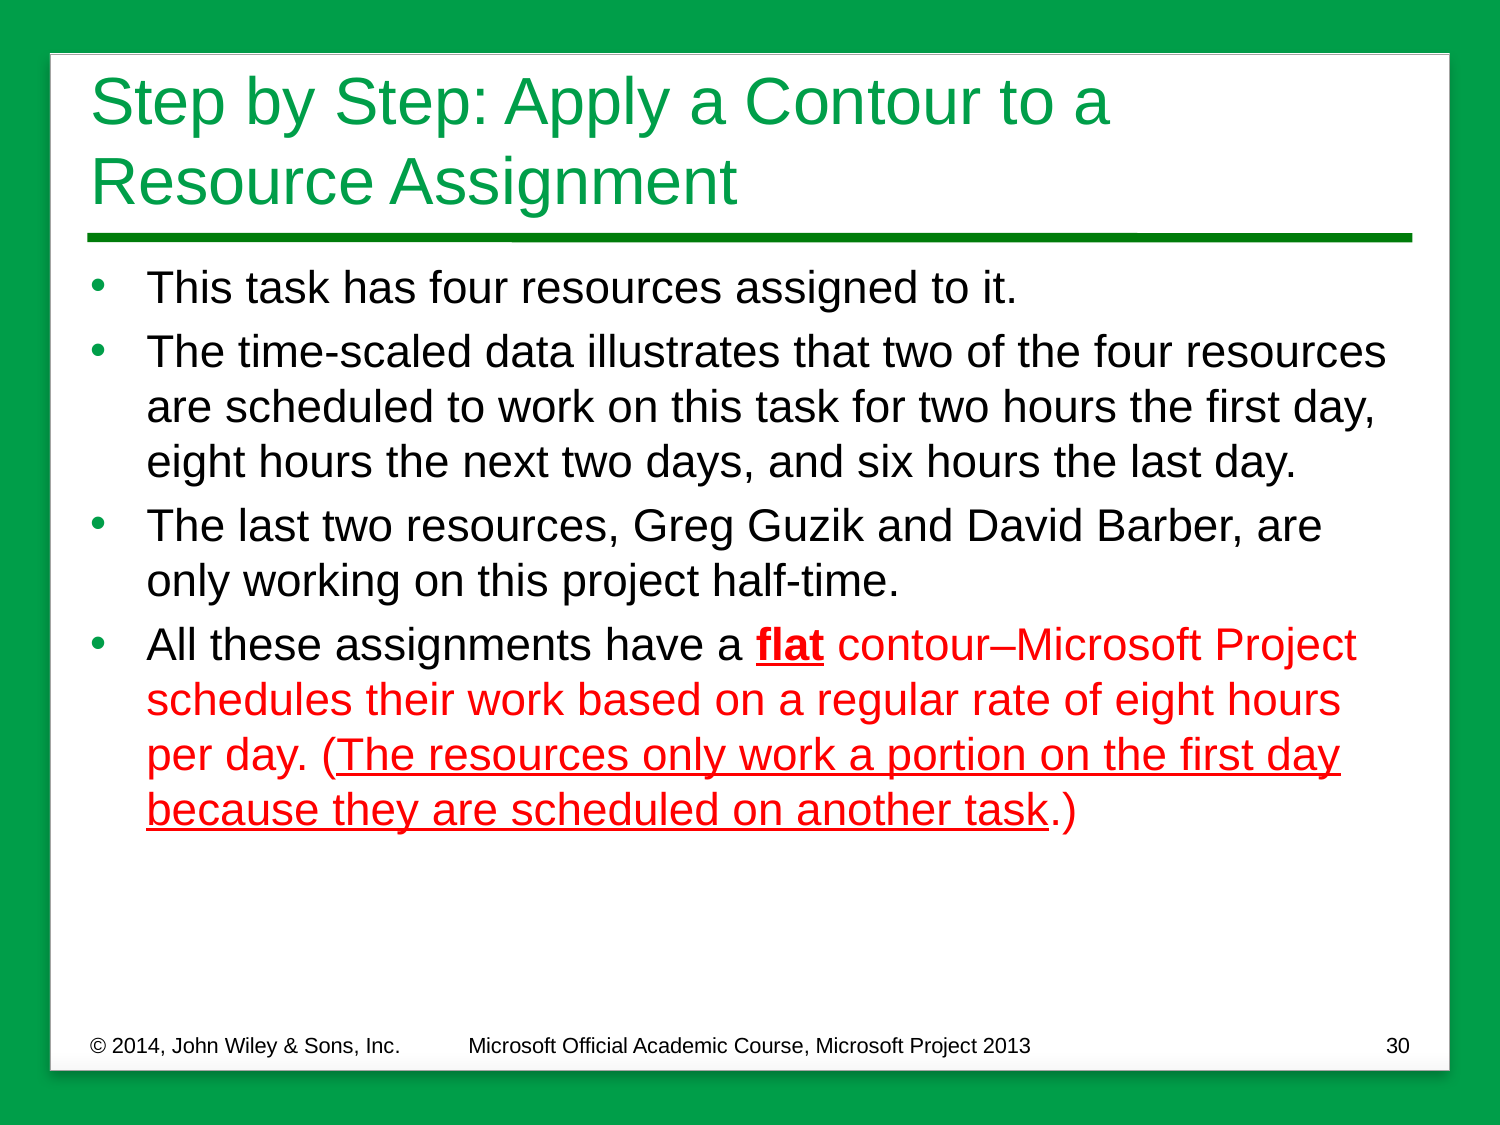

# Step by Step: Apply a Contour to a Resource Assignment
This task has four resources assigned to it.
The time-scaled data illustrates that two of the four resources are scheduled to work on this task for two hours the first day, eight hours the next two days, and six hours the last day.
The last two resources, Greg Guzik and David Barber, are only working on this project half-time.
All these assignments have a flat contour–Microsoft Project schedules their work based on a regular rate of eight hours per day. (The resources only work a portion on the first day because they are scheduled on another task.)
© 2014, John Wiley & Sons, Inc.
Microsoft Official Academic Course, Microsoft Project 2013
30